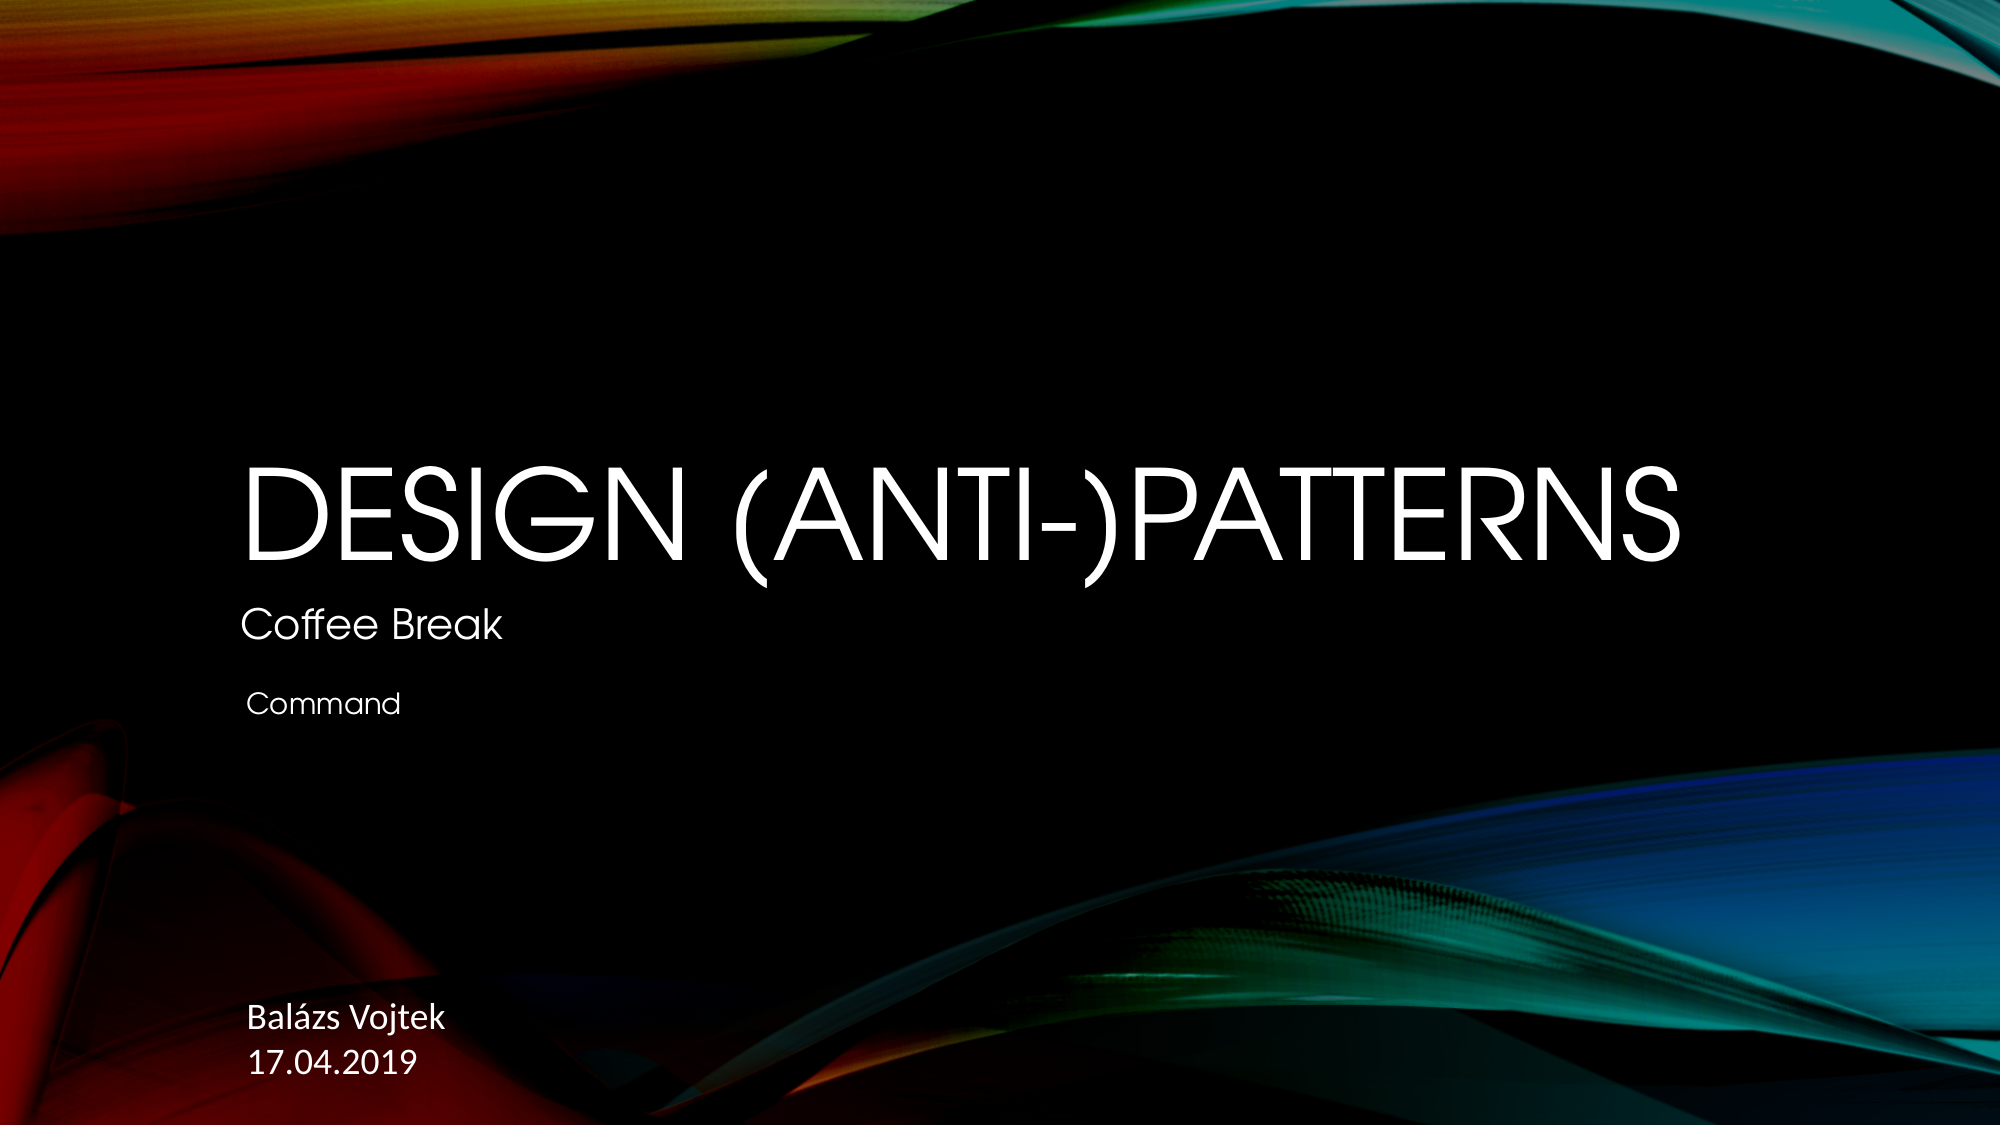

DESIGN (ANTI-)PATTERNS
Coffee Break
Command
Balázs Vojtek
17.04.2019